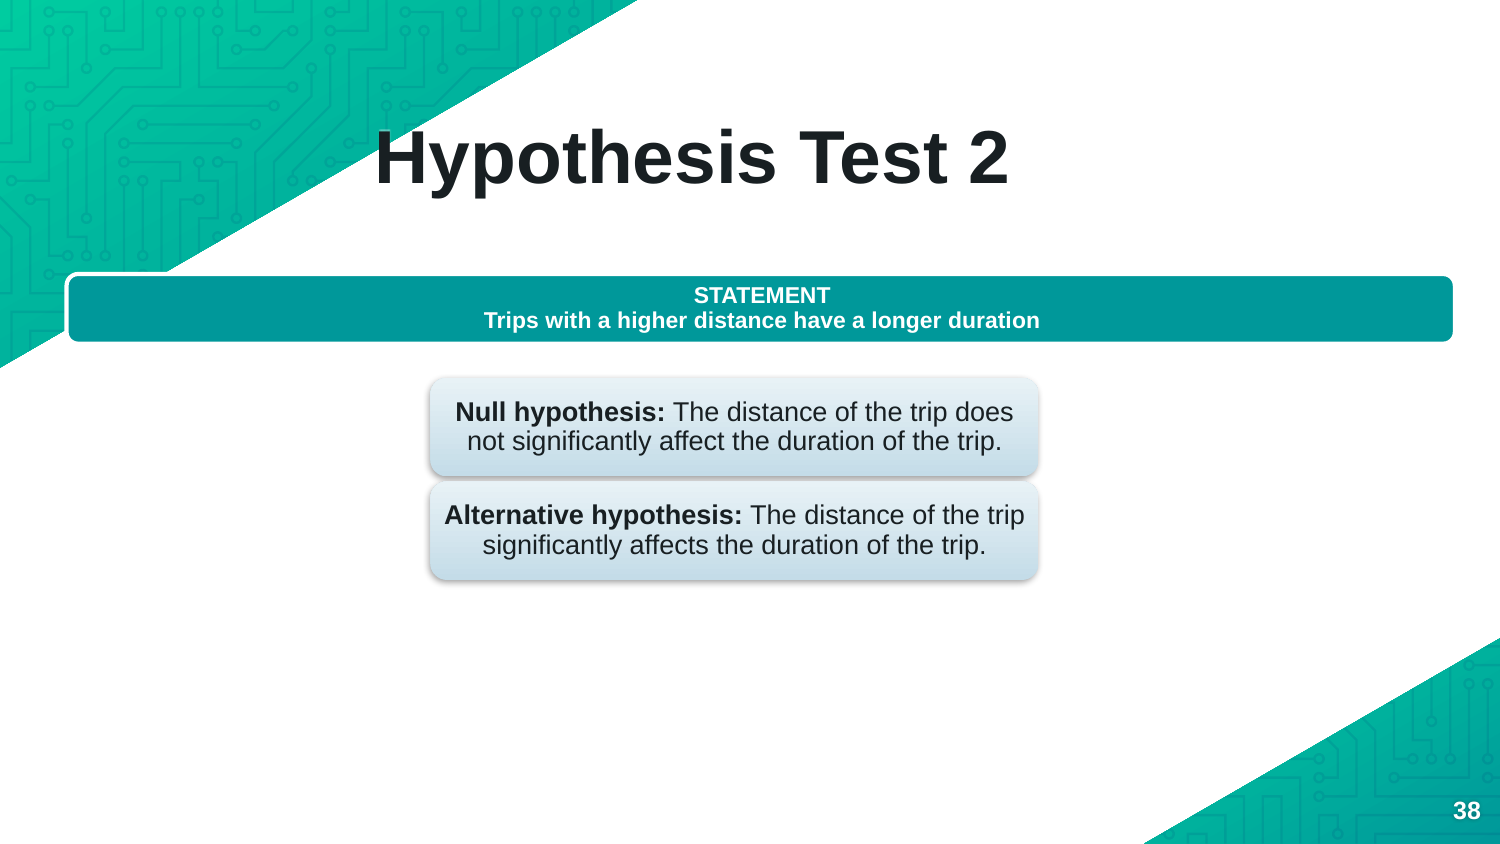

# Hypothesis Test 2
STATEMENT
Trips with a higher distance have a longer duration

Null hypothesis: The distance of the trip does not significantly affect the duration of the trip.
Alternative hypothesis: The distance of the trip significantly affects the duration of the trip.
38